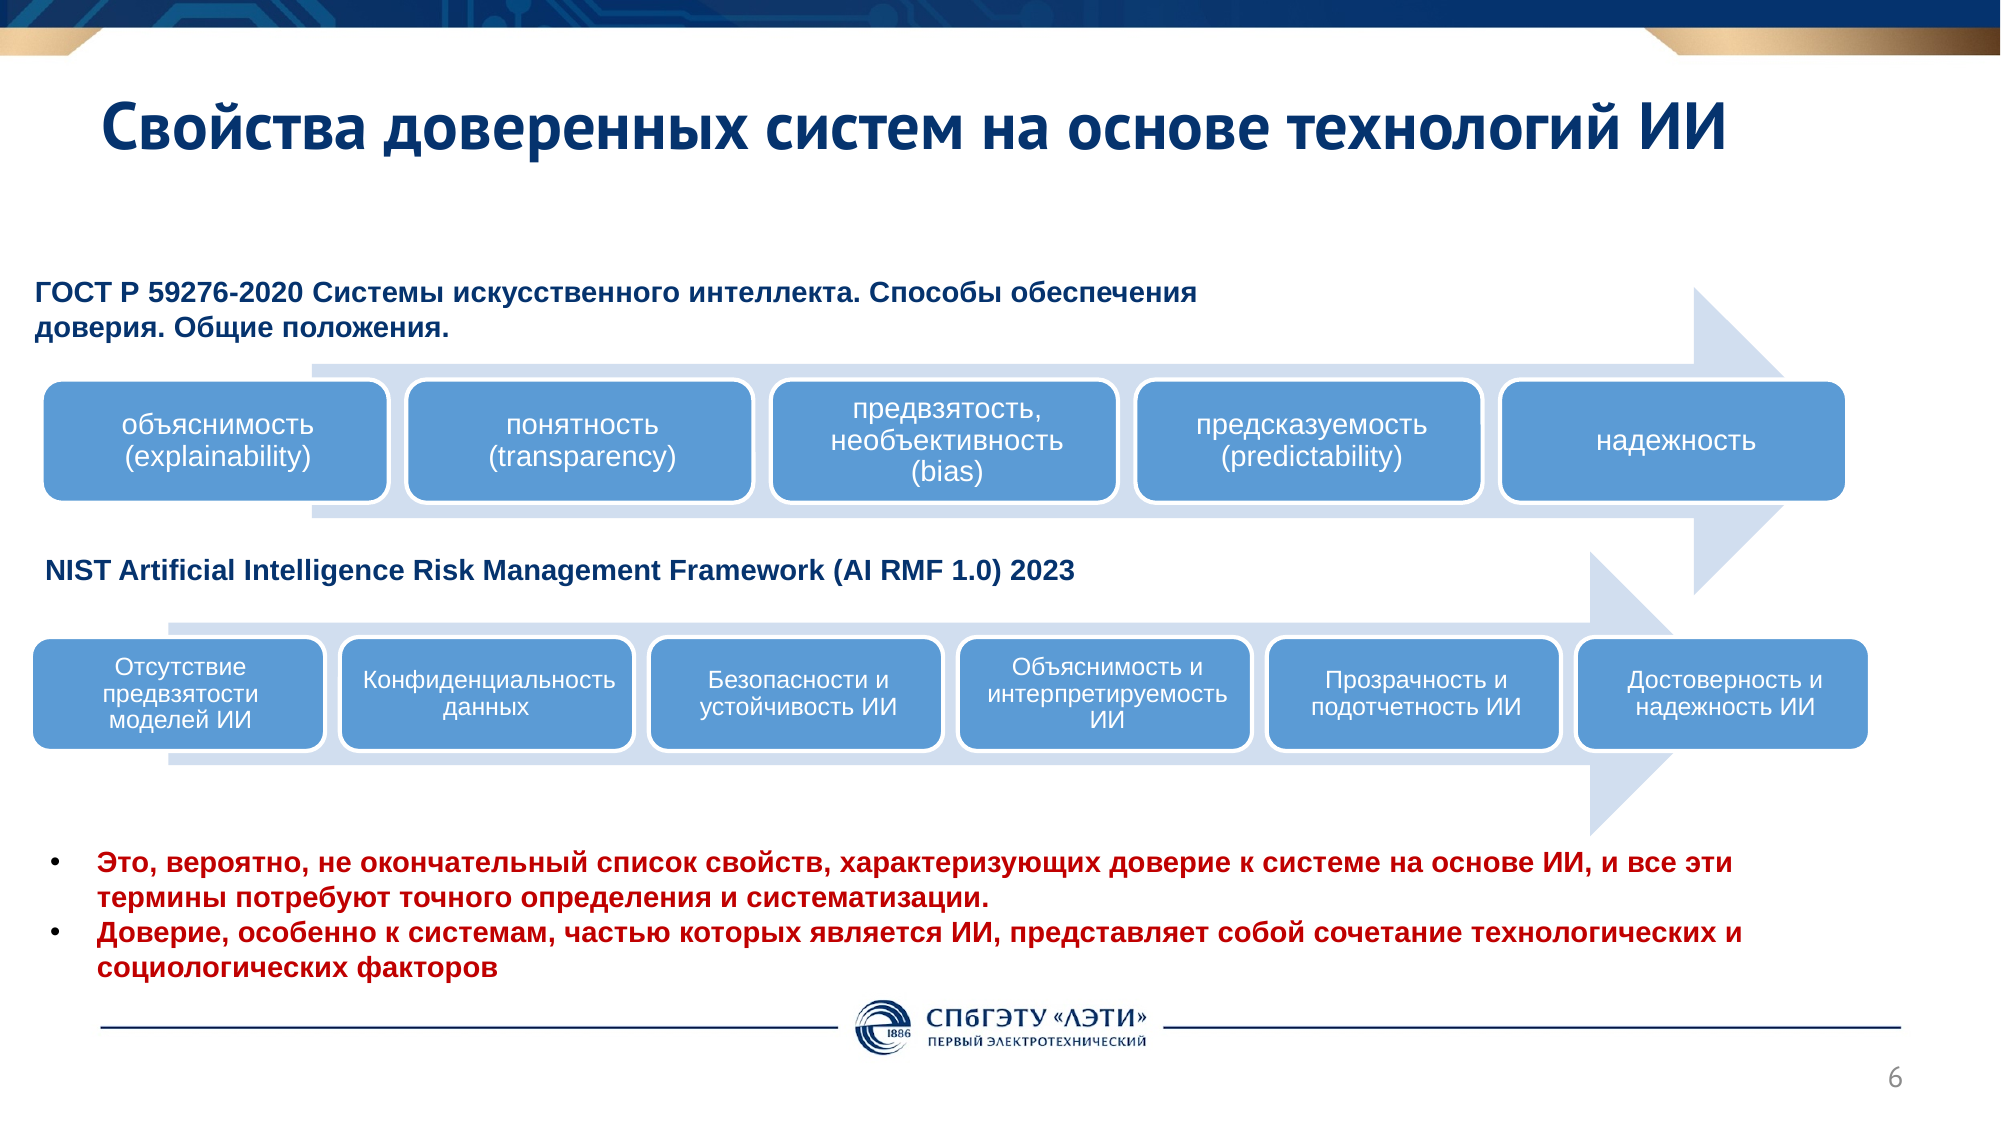

# Свойства доверенных систем на основе технологий ИИ
ГОСТ Р 59276-2020 Системы искусственного интеллекта. Способы обеспечения доверия. Общие положения.
объяснимость (explainability)
понятность (transparency)
предвзятость, необъективность (bias)
предсказуемость (predictability)
надежность
NIST Artificial Intelligence Risk Management Framework (AI RMF 1.0) 2023
Отсутствие предвзятости моделей ИИ
Конфиденциальность данных
Безопасности и устойчивость ИИ
Объяснимость и интерпретируемость ИИ
Прозрачность и подотчетность ИИ
Достоверность и надежность ИИ
Это, вероятно, не окончательный список свойств, характеризующих доверие к системе на основе ИИ, и все эти термины потребуют точного определения и систематизации.
Доверие, особенно к системам, частью которых является ИИ, представляет собой сочетание технологических и социологических факторов

6